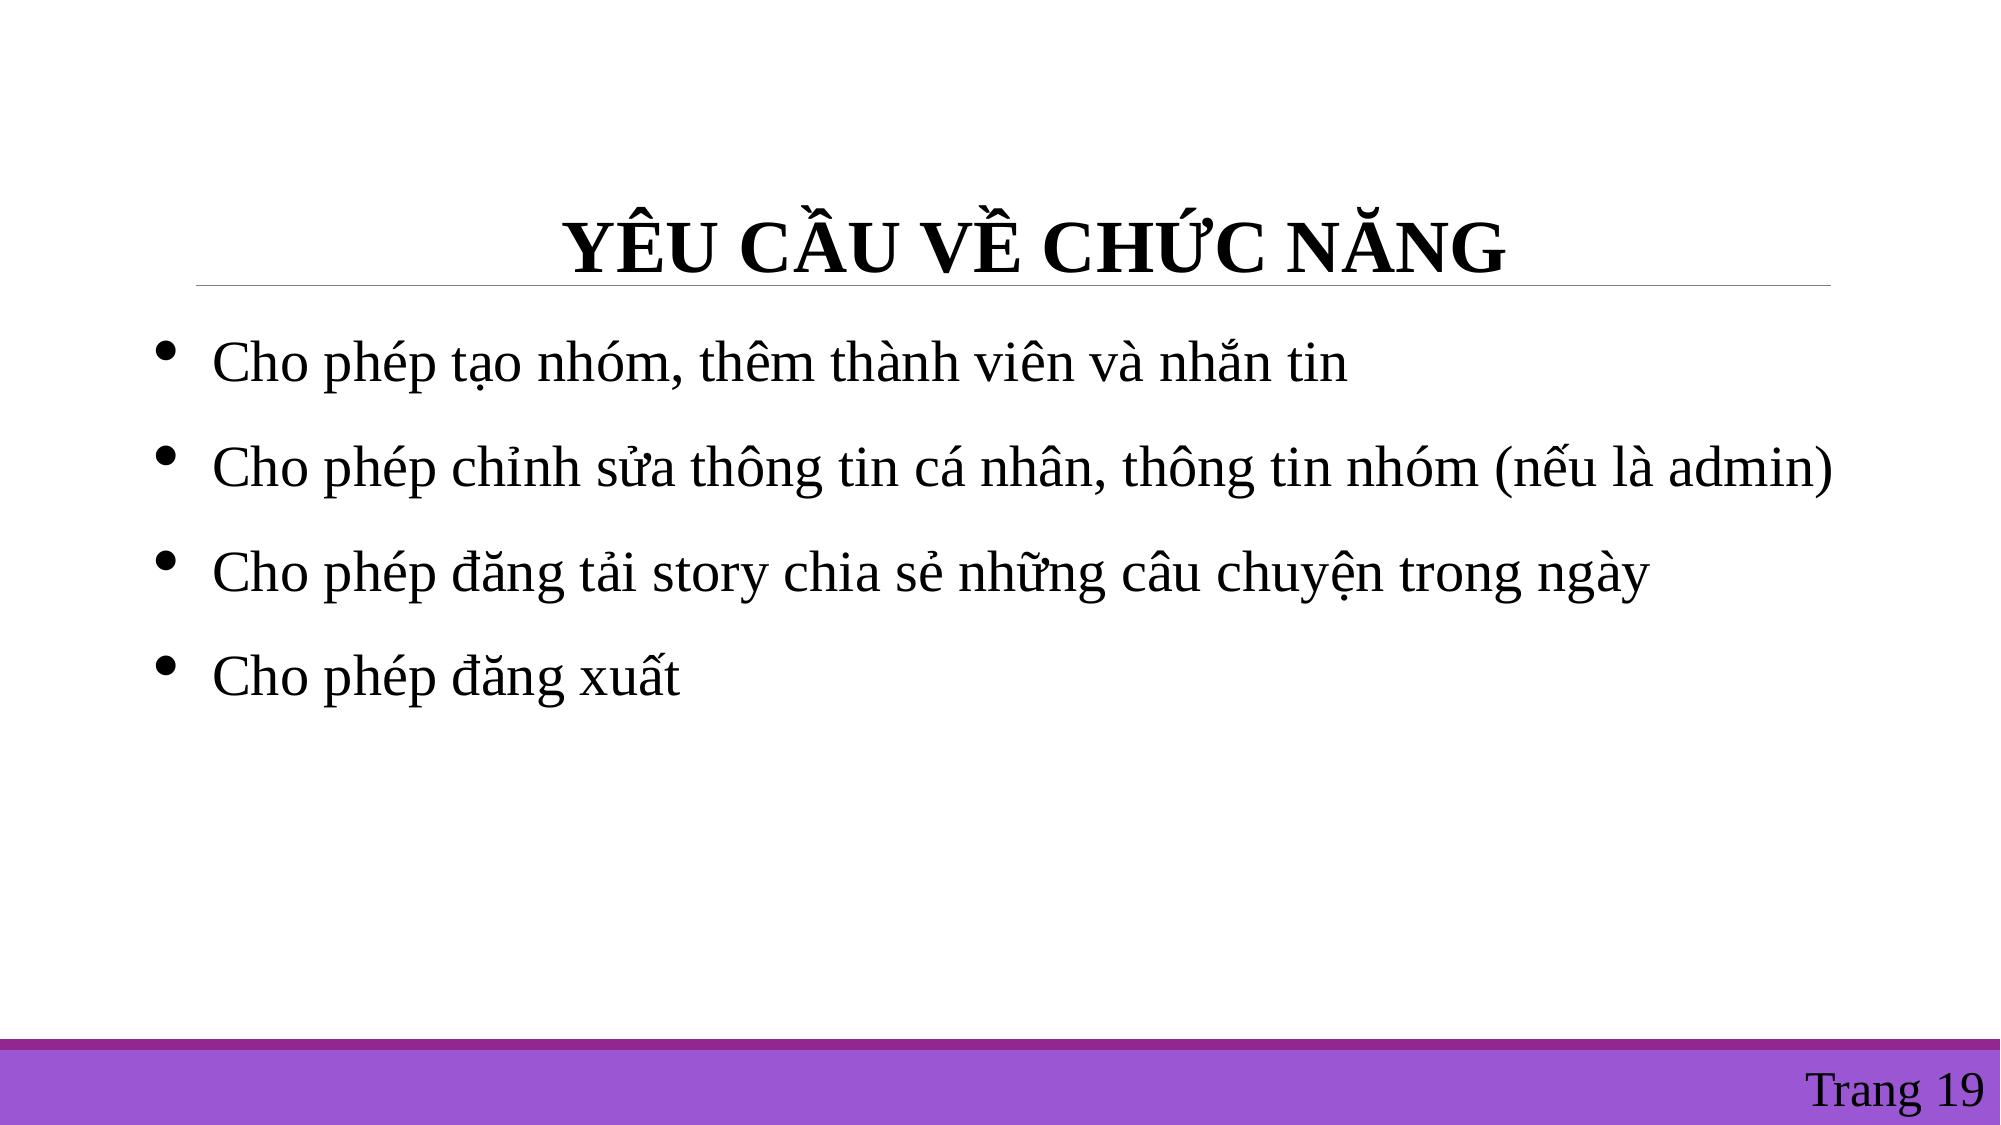

YÊU CẦU VỀ CHỨC NĂNG
Cho phép tạo nhóm, thêm thành viên và nhắn tin
Cho phép chỉnh sửa thông tin cá nhân, thông tin nhóm (nếu là admin)
Cho phép đăng tải story chia sẻ những câu chuyện trong ngày
Cho phép đăng xuất
 Trang 19